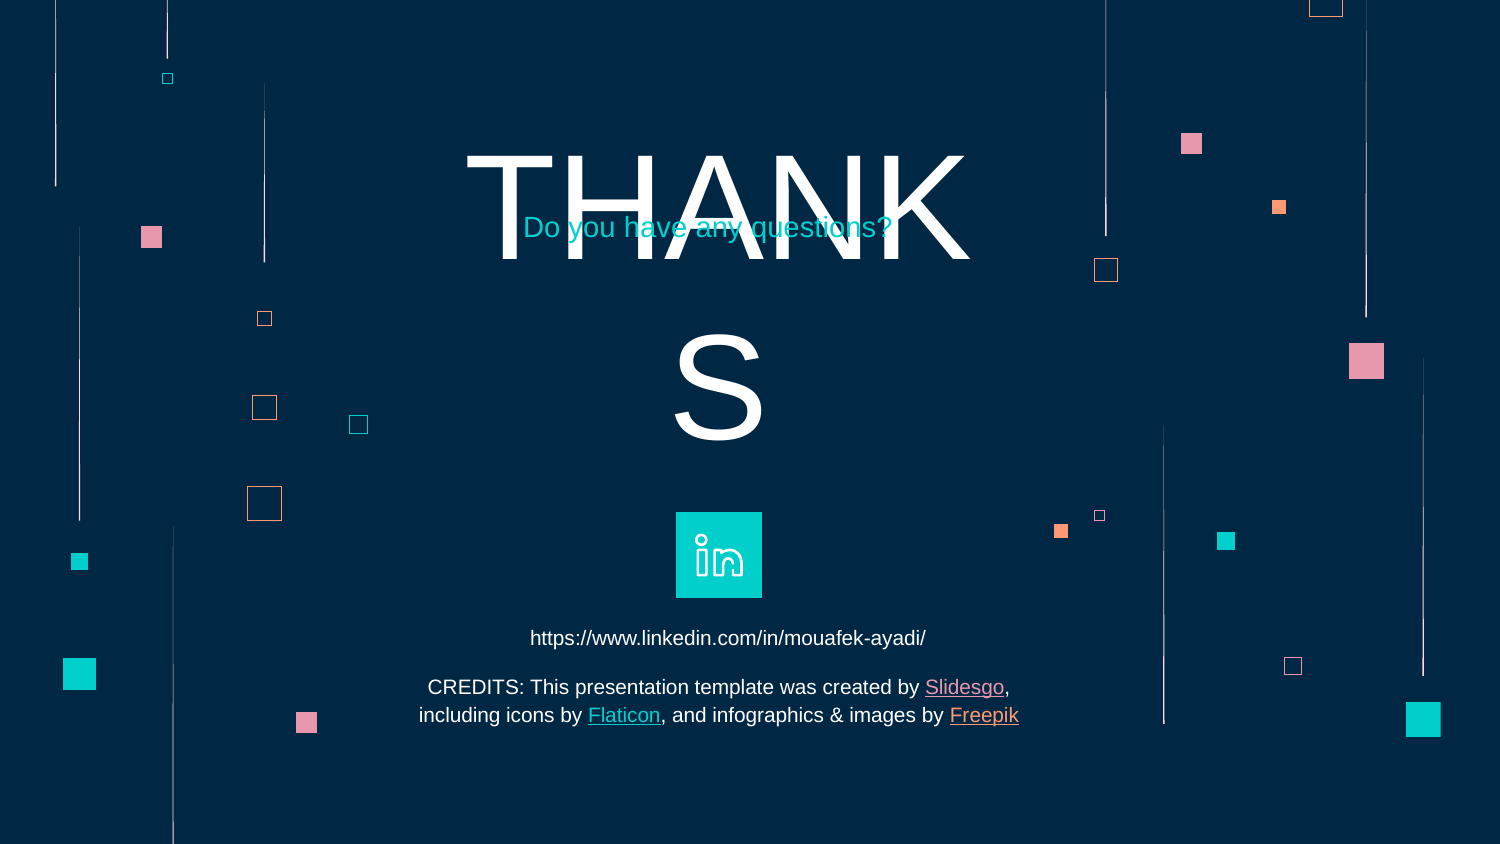

Do you have any questions?

# THANKS

https://www.linkedin.com/in/mouafek-ayadi/